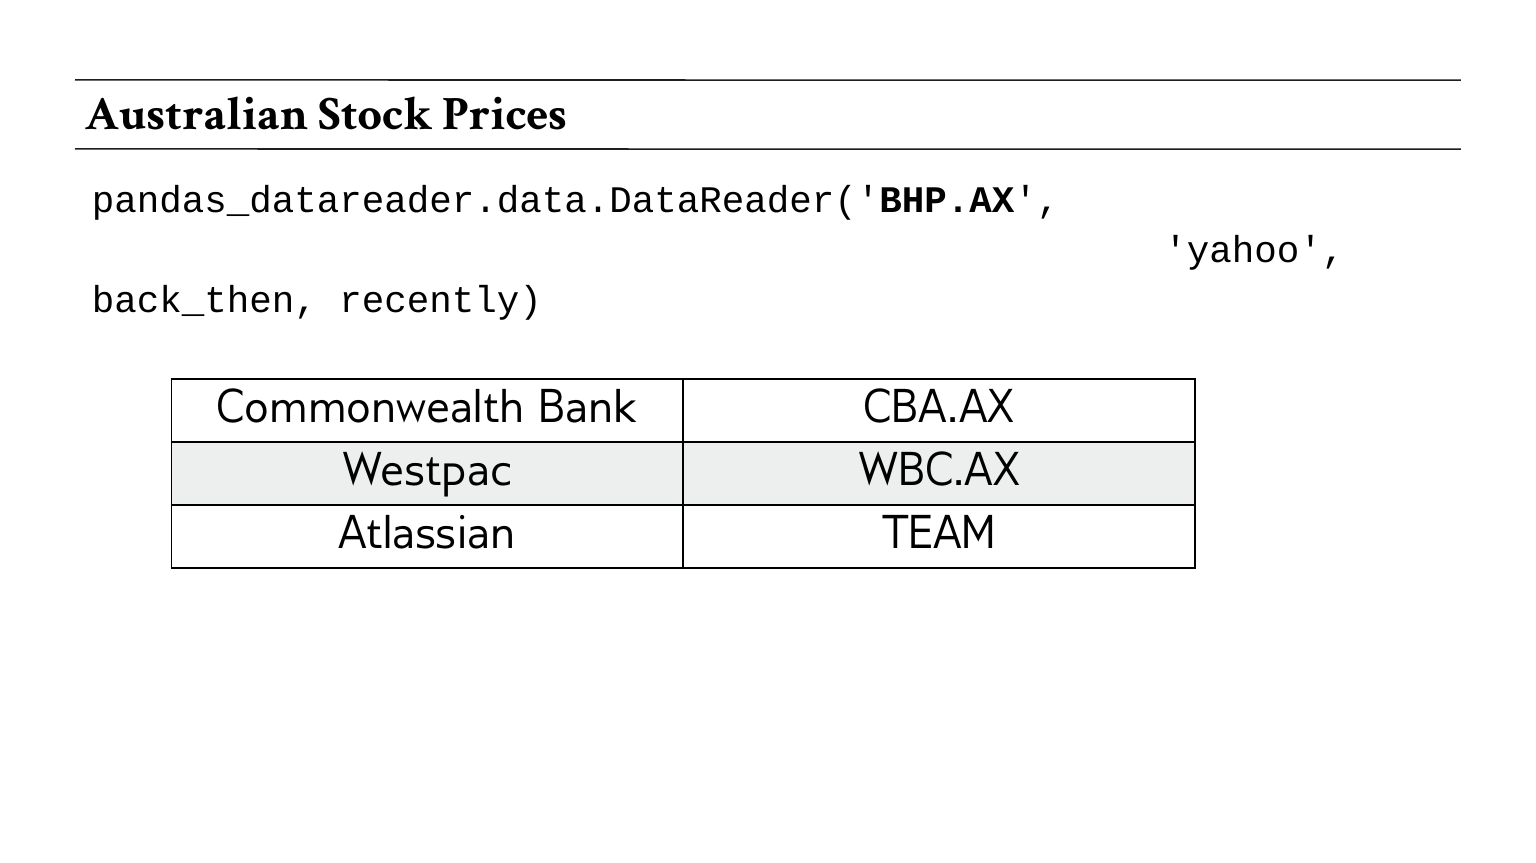

# Australian Stock Prices
pandas_datareader.data.DataReader('BHP.AX',
							 'yahoo', back_then, recently)

| Commonwealth Bank | CBA.AX |
| --- | --- |
| Westpac | WBC.AX |
| Atlassian | TEAM |